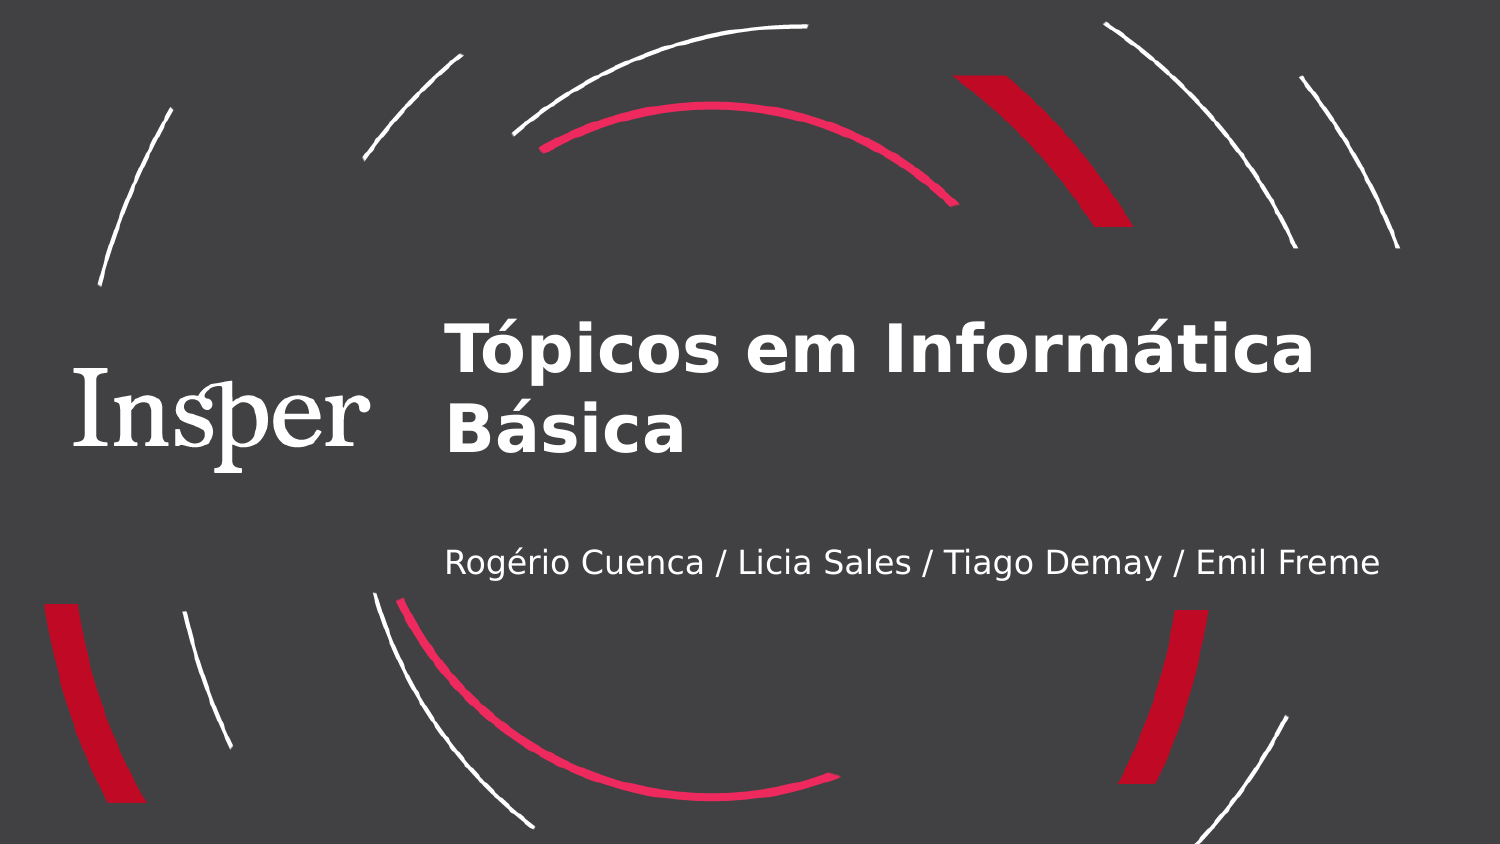

Tópicos em Informática Básica
Rogério Cuenca / Licia Sales / Tiago Demay / Emil Freme